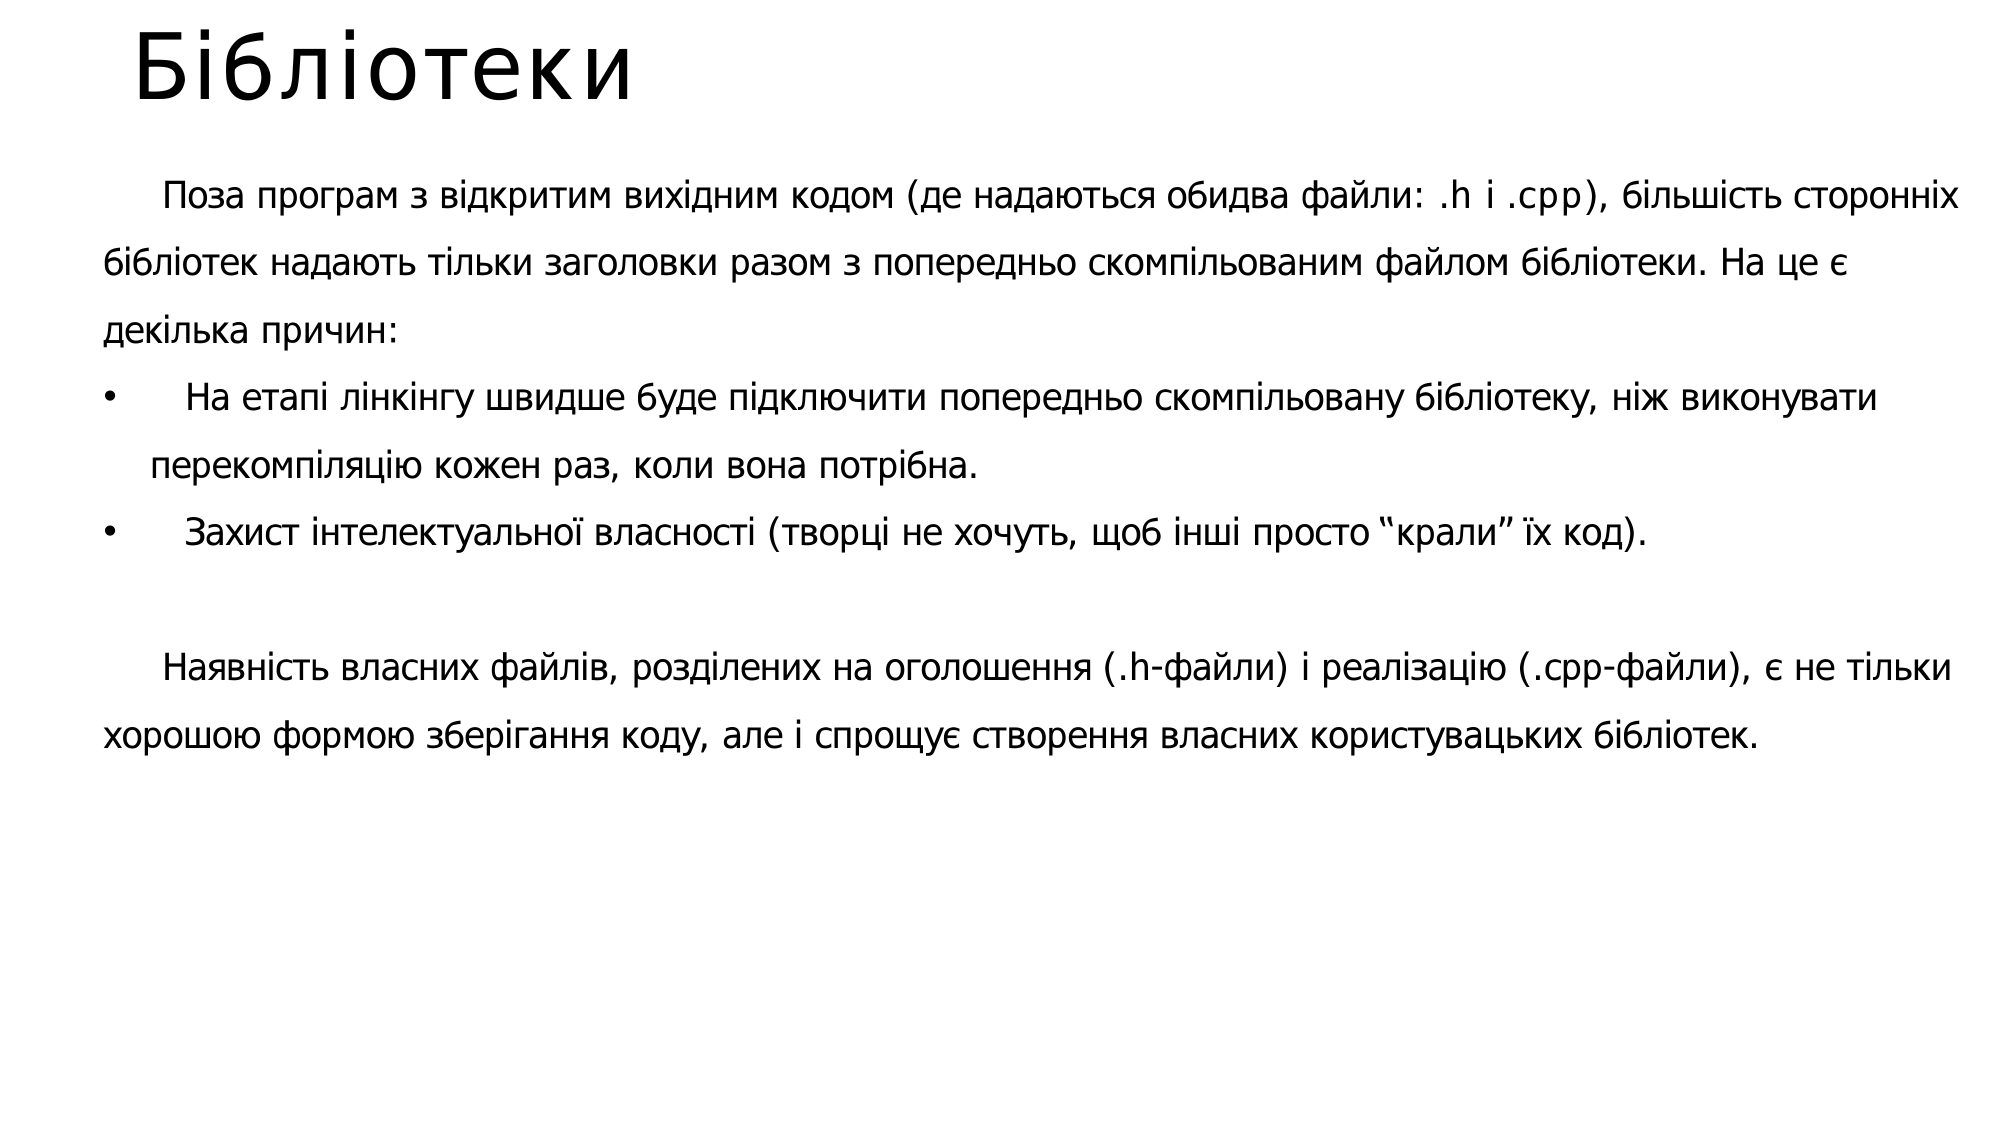

# Бібліотеки
Поза програм з відкритим вихідним кодом (де надаються обидва файли: .h і .cpp), більшість сторонніх бібліотек надають тільки заголовки разом з попередньо скомпільованим файлом бібліотеки. На це є декілька причин:
   На етапі лінкінгу швидше буде підключити попередньо скомпільовану бібліотеку, ніж виконувати перекомпіляцію кожен раз, коли вона потрібна.
   Захист інтелектуальної власності (творці не хочуть, щоб інші просто “крали” їх код).

Наявність власних файлів, розділених на оголошення (.h-файли) і реалізацію (.cpp-файли), є не тільки хорошою формою зберігання коду, але і спрощує створення власних користувацьких бібліотек.